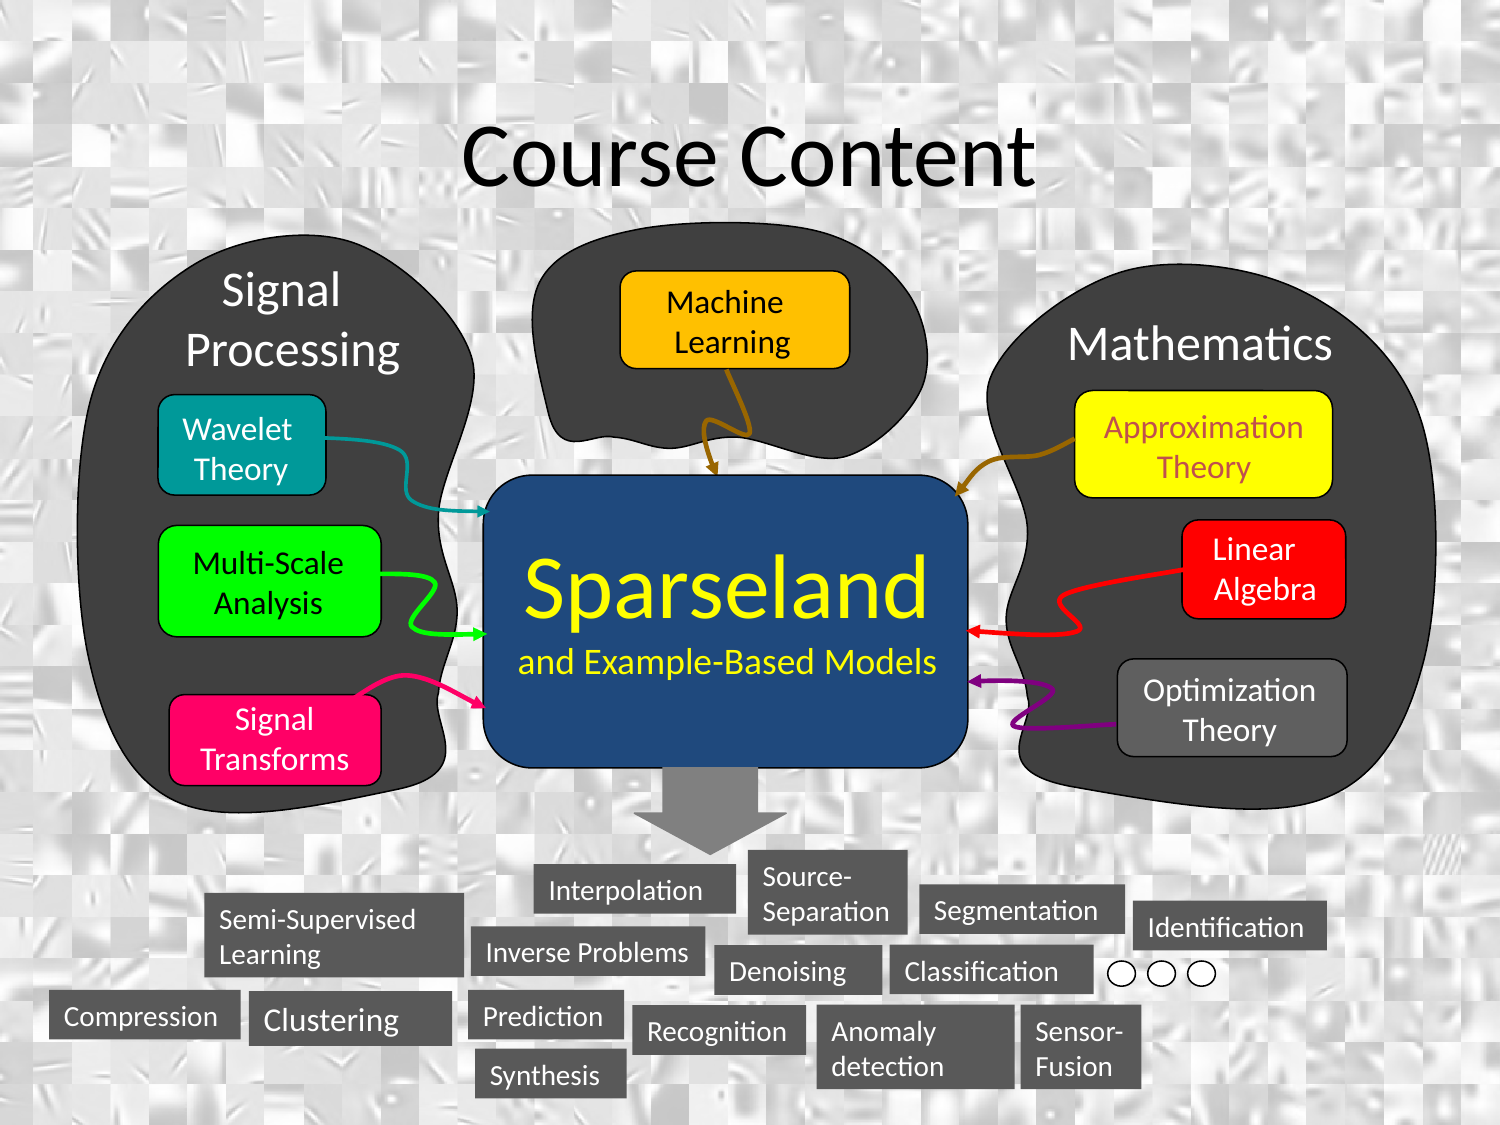

Course Content

Signal   Processing

Machine   Learning

Mathematics

Approximation Theory

Linear    Algebra

Optimization Theory

Wavelet  Theory

Multi-Scale Analysis

Signal Transforms

Sparseland and Example-Based Models

Source-Separation
Interpolation
Segmentation
Semi-Supervised Learning
Identification
Inverse Problems
Classification
Denoising

Compression
Prediction
Clustering
Anomaly detection
Sensor-Fusion
Recognition
Synthesis